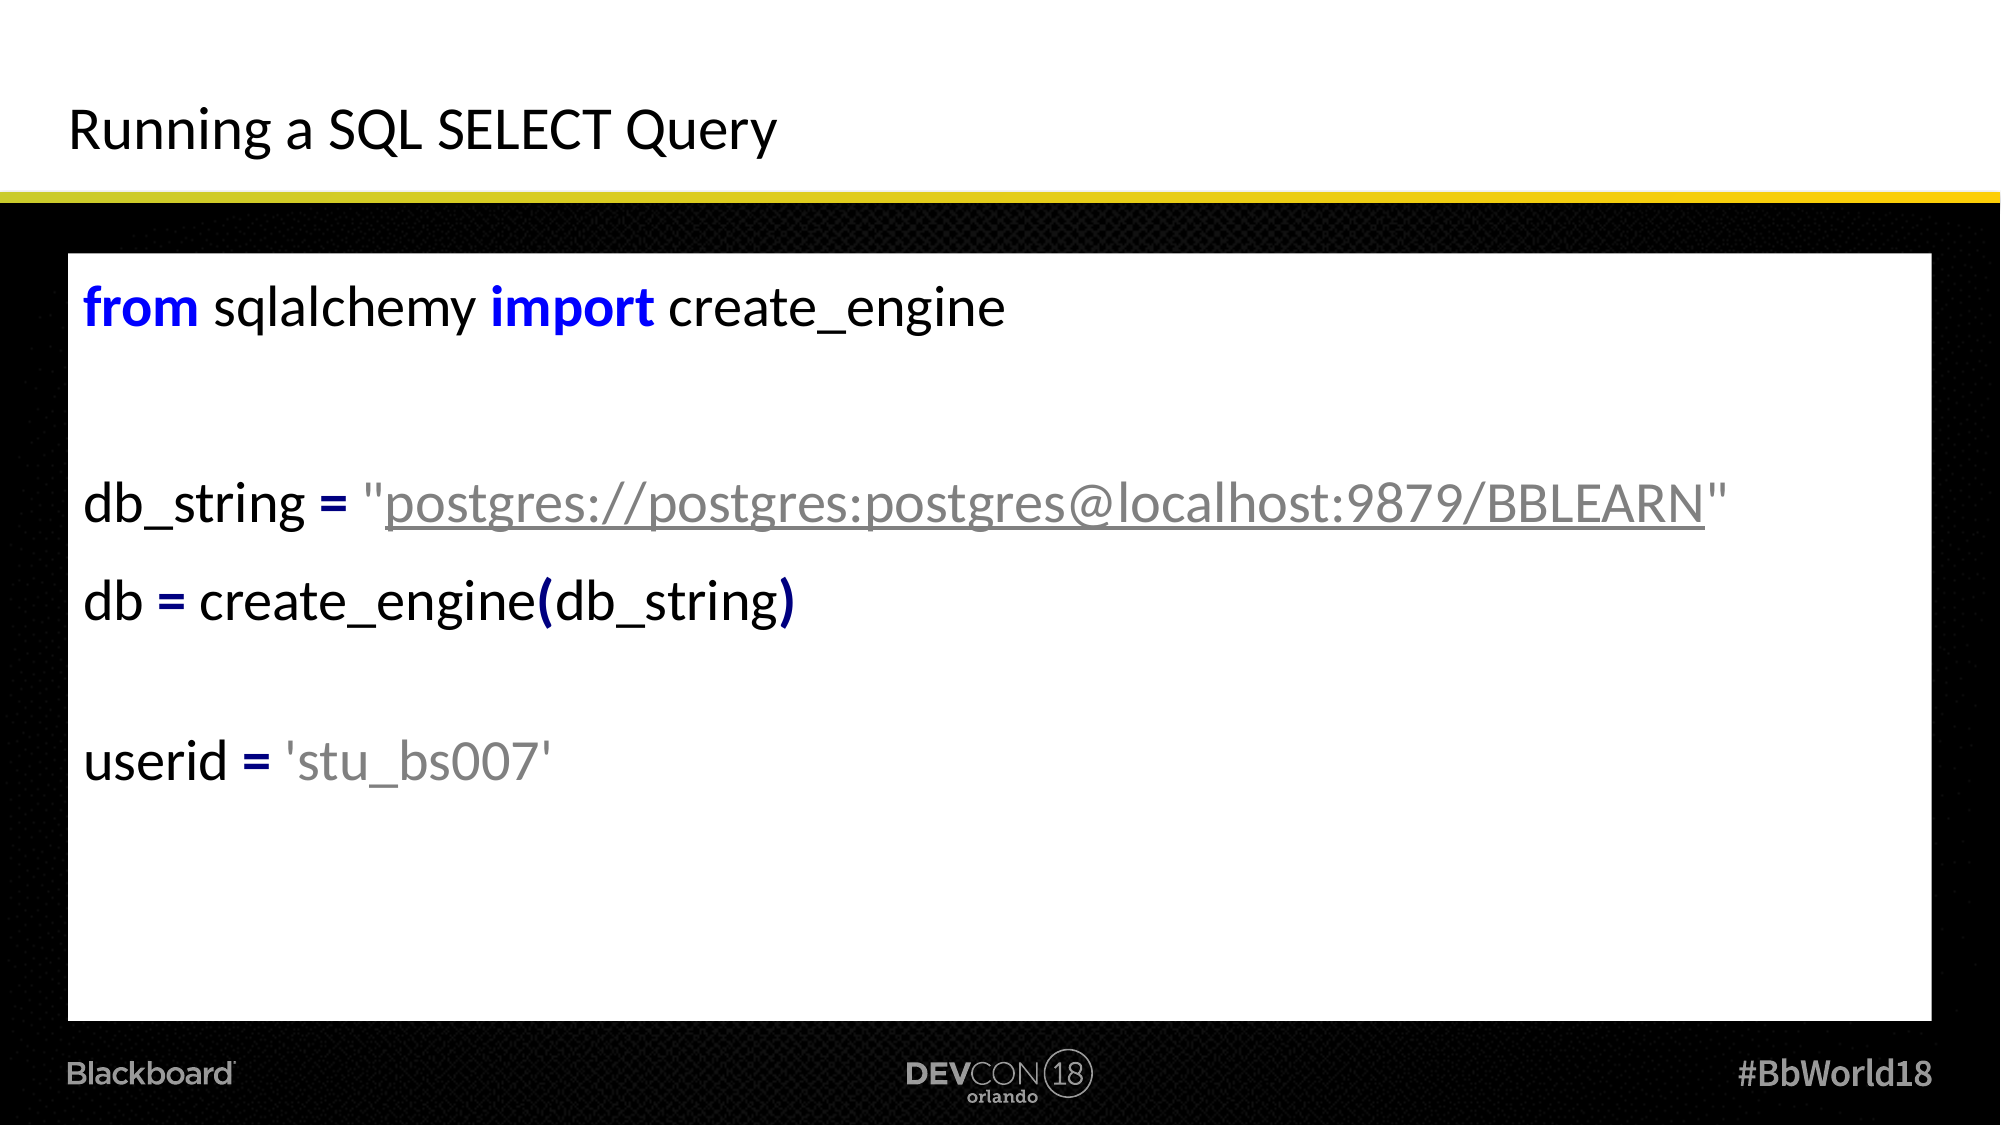

# Running a SQL SELECT Query
from sqlalchemy import create_engine

db_string = "postgres://postgres:postgres@localhost:9879/BBLEARN"
db = create_engine(db_string)

userid = 'stu_bs007'